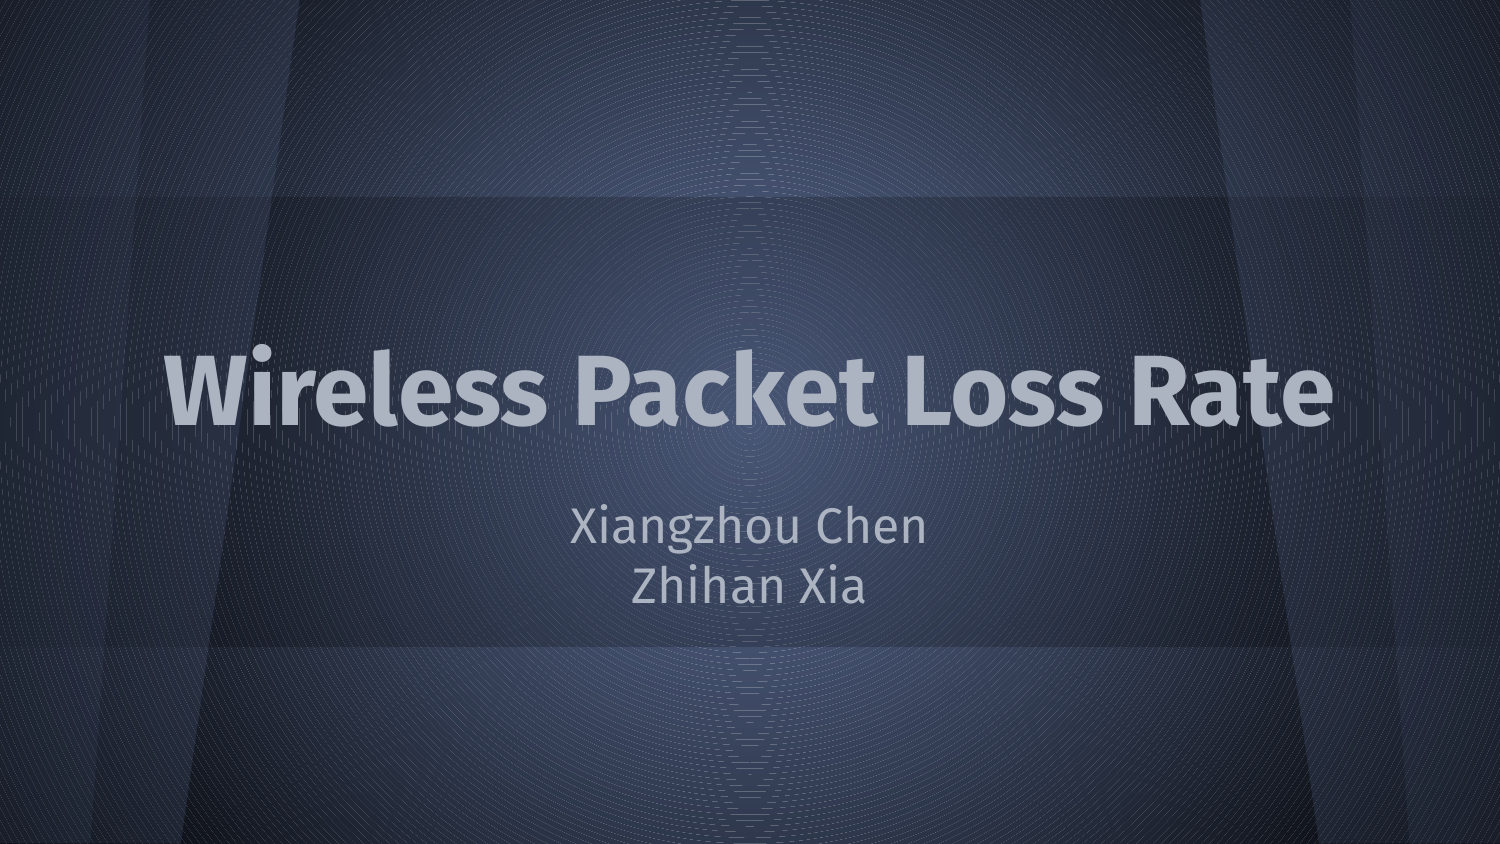

# Wireless Packet Loss Rate
Xiangzhou Chen
Zhihan Xia